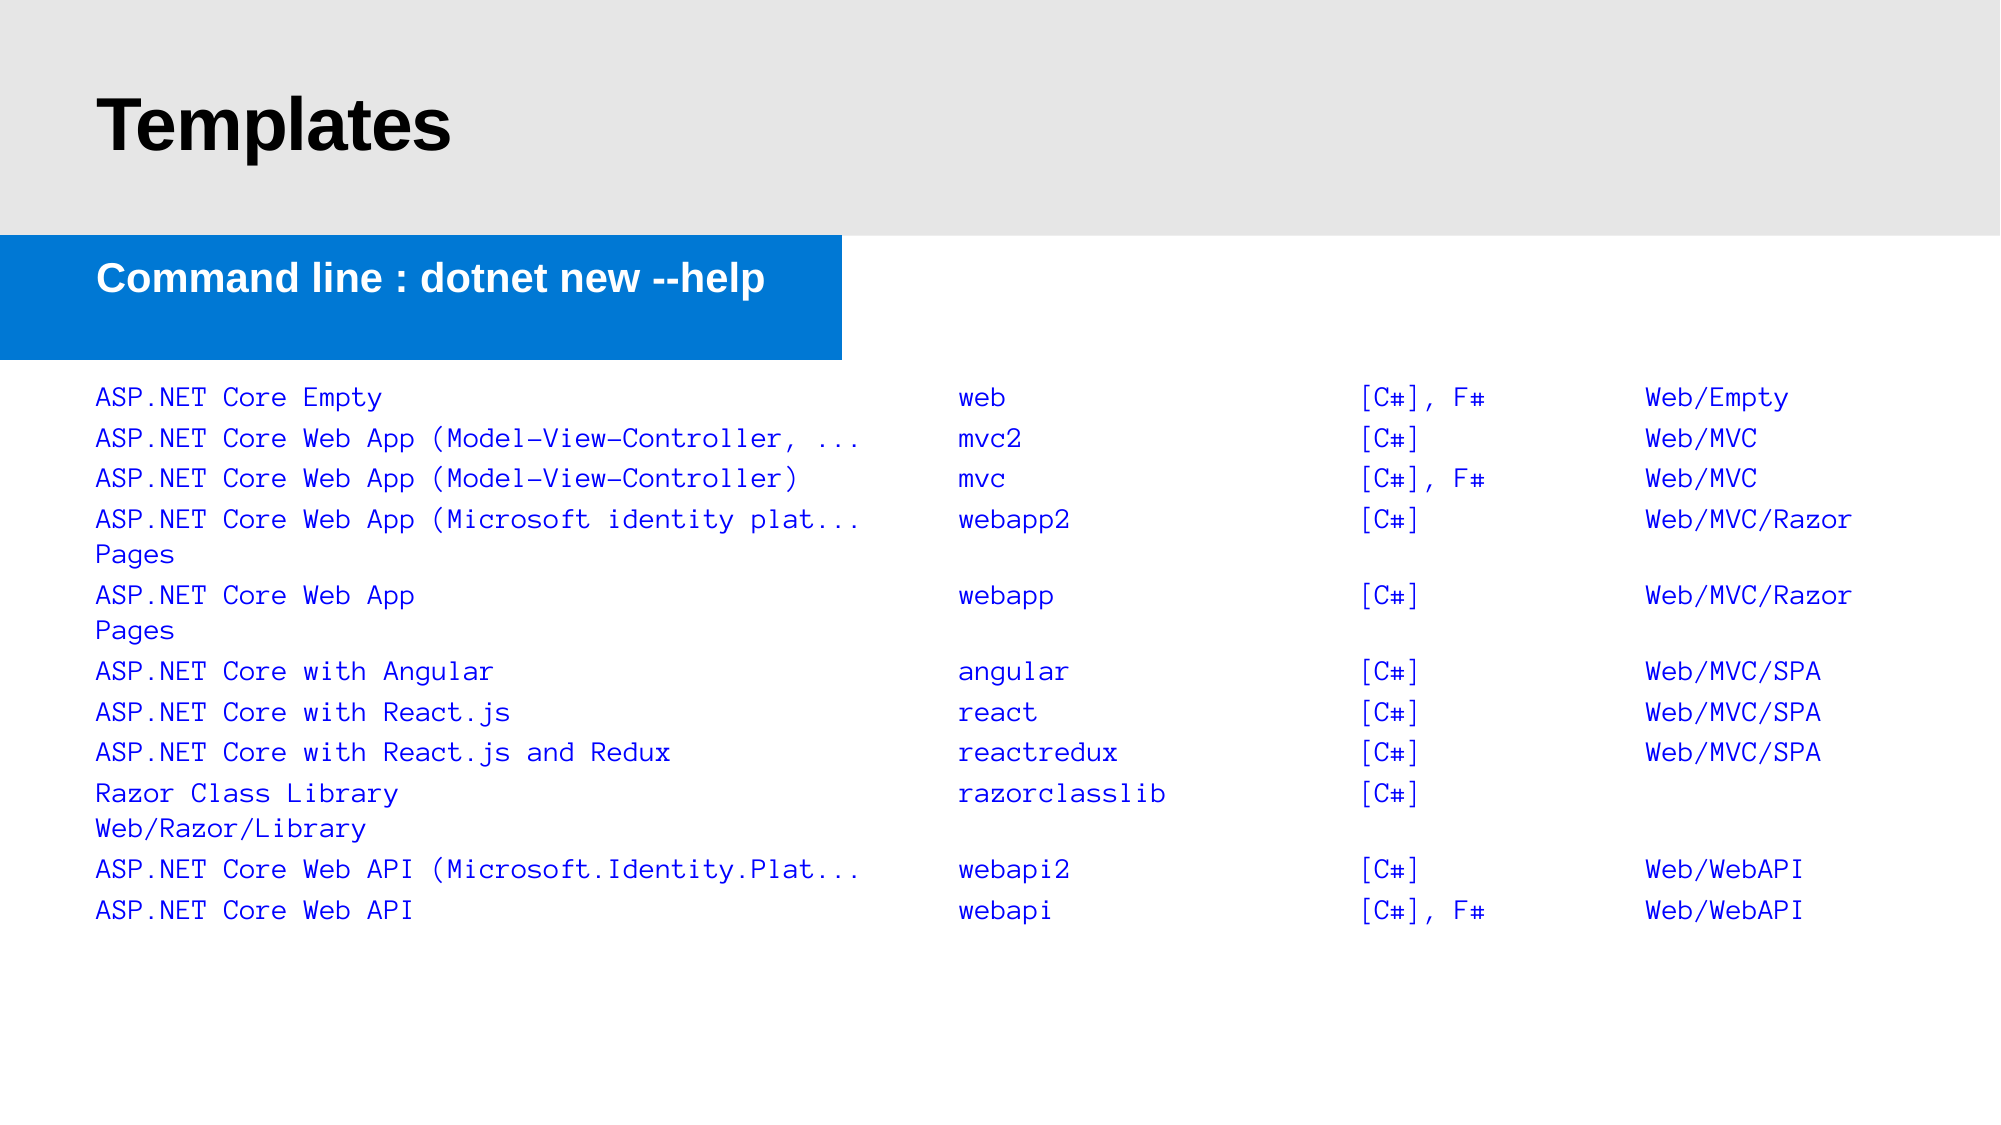

# Templates
Command line : dotnet new --help
ASP.NET Core Empty                                    web                      [C#], F#          Web/Empty
ASP.NET Core Web App (Model-View-Controller, ...      mvc2                     [C#]              Web/MVC
ASP.NET Core Web App (Model-View-Controller)          mvc                      [C#], F#          Web/MVC
ASP.NET Core Web App (Microsoft identity plat...      webapp2                  [C#]              Web/MVC/Razor Pages
ASP.NET Core Web App                                  webapp                   [C#]              Web/MVC/Razor Pages
ASP.NET Core with Angular                             angular                  [C#]              Web/MVC/SPA
ASP.NET Core with React.js                            react                    [C#]              Web/MVC/SPA
ASP.NET Core with React.js and Redux                  reactredux               [C#]              Web/MVC/SPA
Razor Class Library                                   razorclasslib            [C#]              Web/Razor/Library
ASP.NET Core Web API (Microsoft.Identity.Plat...      webapi2                  [C#]              Web/WebAPI
ASP.NET Core Web API                                  webapi                   [C#], F#          Web/WebAPI